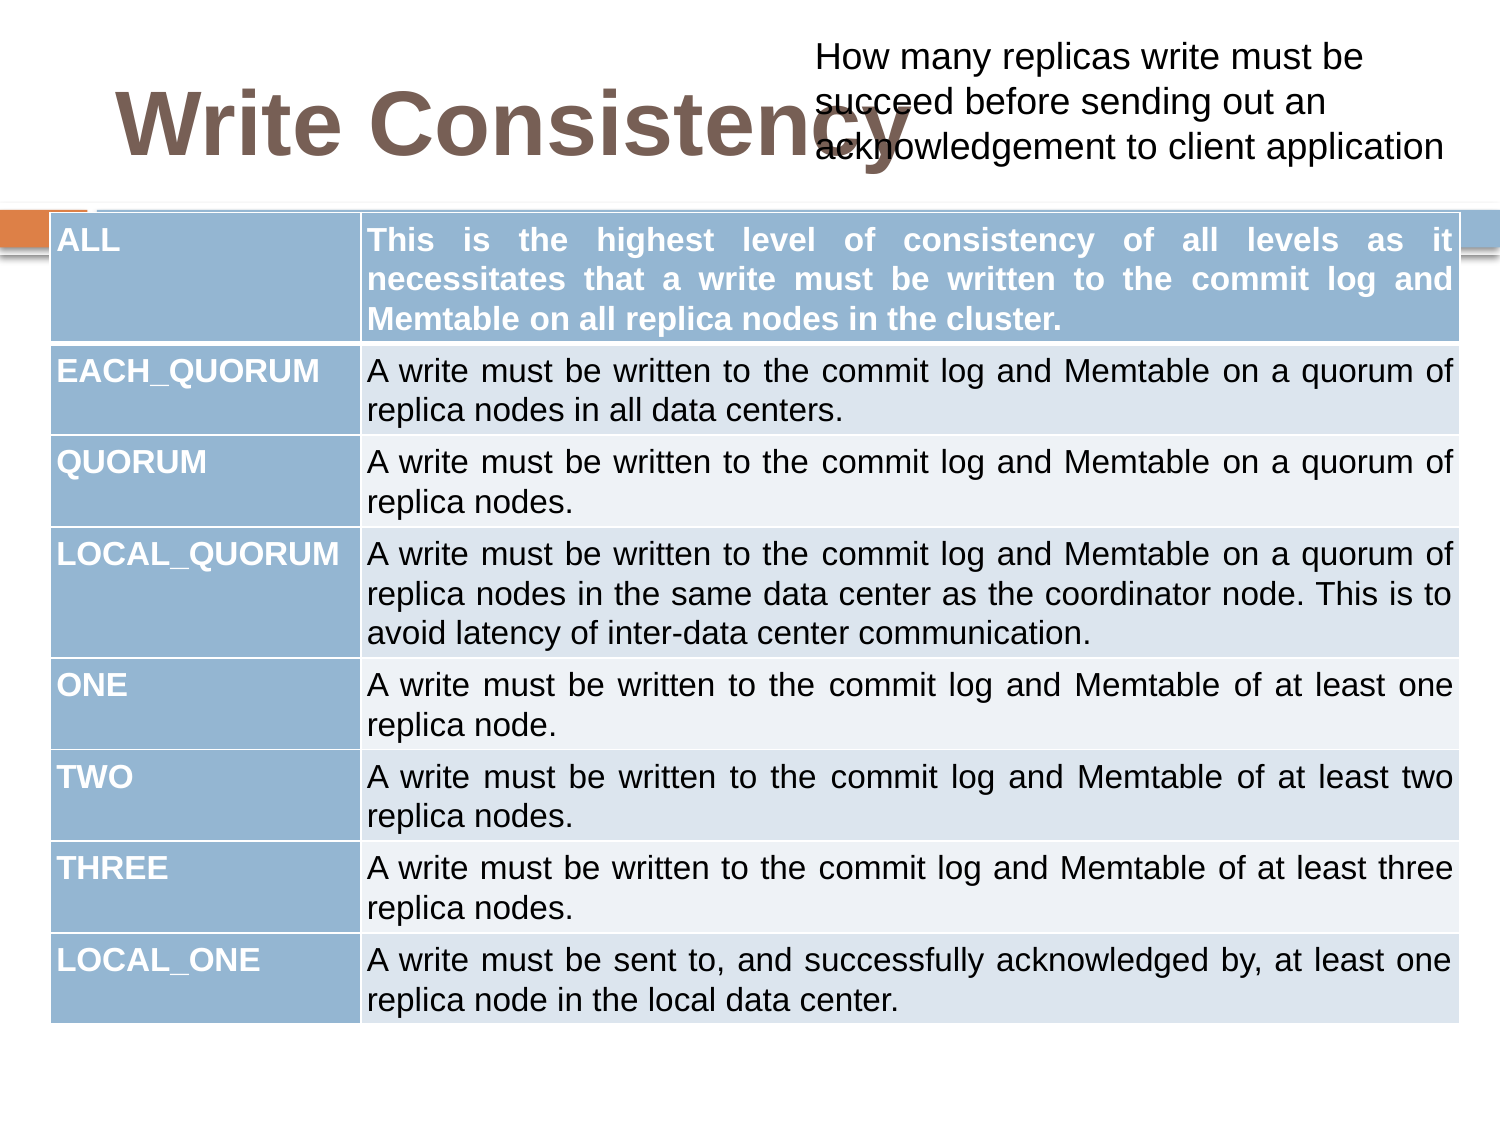

How many replicas write must be succeed before sending out an acknowledgement to client application
# Write Consistency
| ALL | This is the highest level of consistency of all levels as it necessitates that a write must be written to the commit log and Memtable on all replica nodes in the cluster. |
| --- | --- |
| EACH\_QUORUM | A write must be written to the commit log and Memtable on a quorum of replica nodes in all data centers. |
| QUORUM | A write must be written to the commit log and Memtable on a quorum of replica nodes. |
| LOCAL\_QUORUM | A write must be written to the commit log and Memtable on a quorum of replica nodes in the same data center as the coordinator node. This is to avoid latency of inter-data center communication. |
| ONE | A write must be written to the commit log and Memtable of at least one replica node. |
| TWO | A write must be written to the commit log and Memtable of at least two replica nodes. |
| THREE | A write must be written to the commit log and Memtable of at least three replica nodes. |
| LOCAL\_ONE | A write must be sent to, and successfully acknowledged by, at least one replica node in the local data center. |